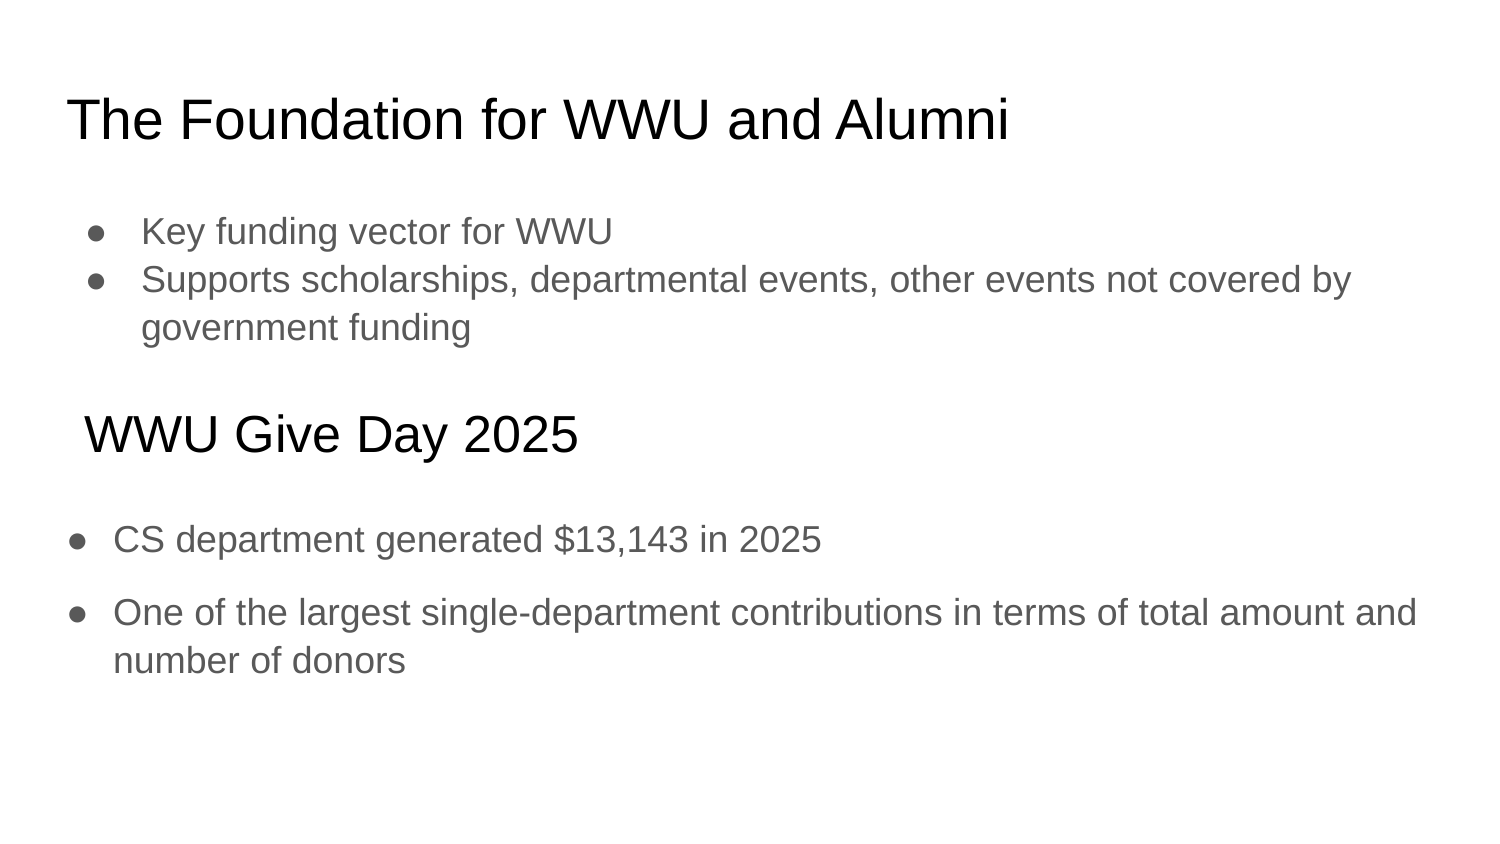

# The Foundation for WWU and Alumni
Key funding vector for WWU
Supports scholarships, departmental events, other events not covered by government funding

WWU Give Day 2025

CS department generated $13,143 in 2025
One of the largest single-department contributions in terms of total amount and number of donors